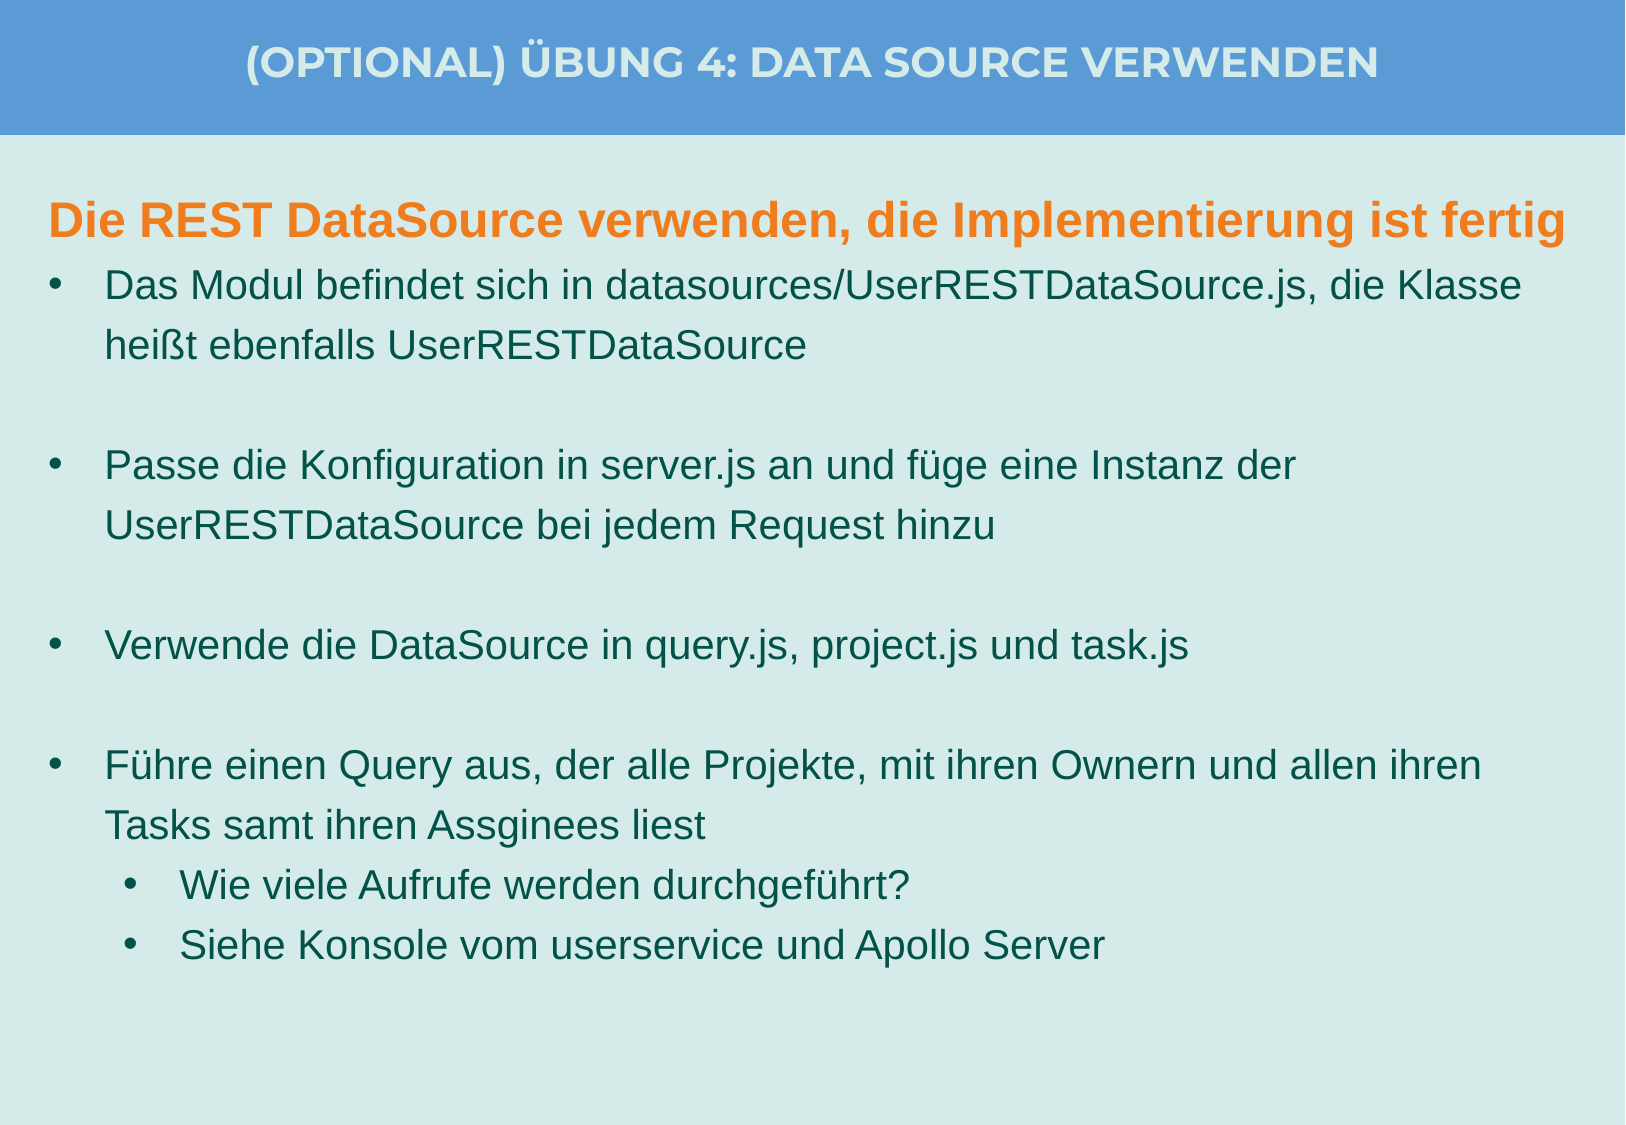

# (optional) Übung 4: Data Source verwenden
Die REST DataSource verwenden, die Implementierung ist fertig
Das Modul befindet sich in datasources/UserRESTDataSource.js, die Klasse heißt ebenfalls UserRESTDataSource

Passe die Konfiguration in server.js an und füge eine Instanz der UserRESTDataSource bei jedem Request hinzu

Verwende die DataSource in query.js, project.js und task.js

Führe einen Query aus, der alle Projekte, mit ihren Ownern und allen ihren Tasks samt ihren Assginees liest
Wie viele Aufrufe werden durchgeführt?
Siehe Konsole vom userservice und Apollo Server